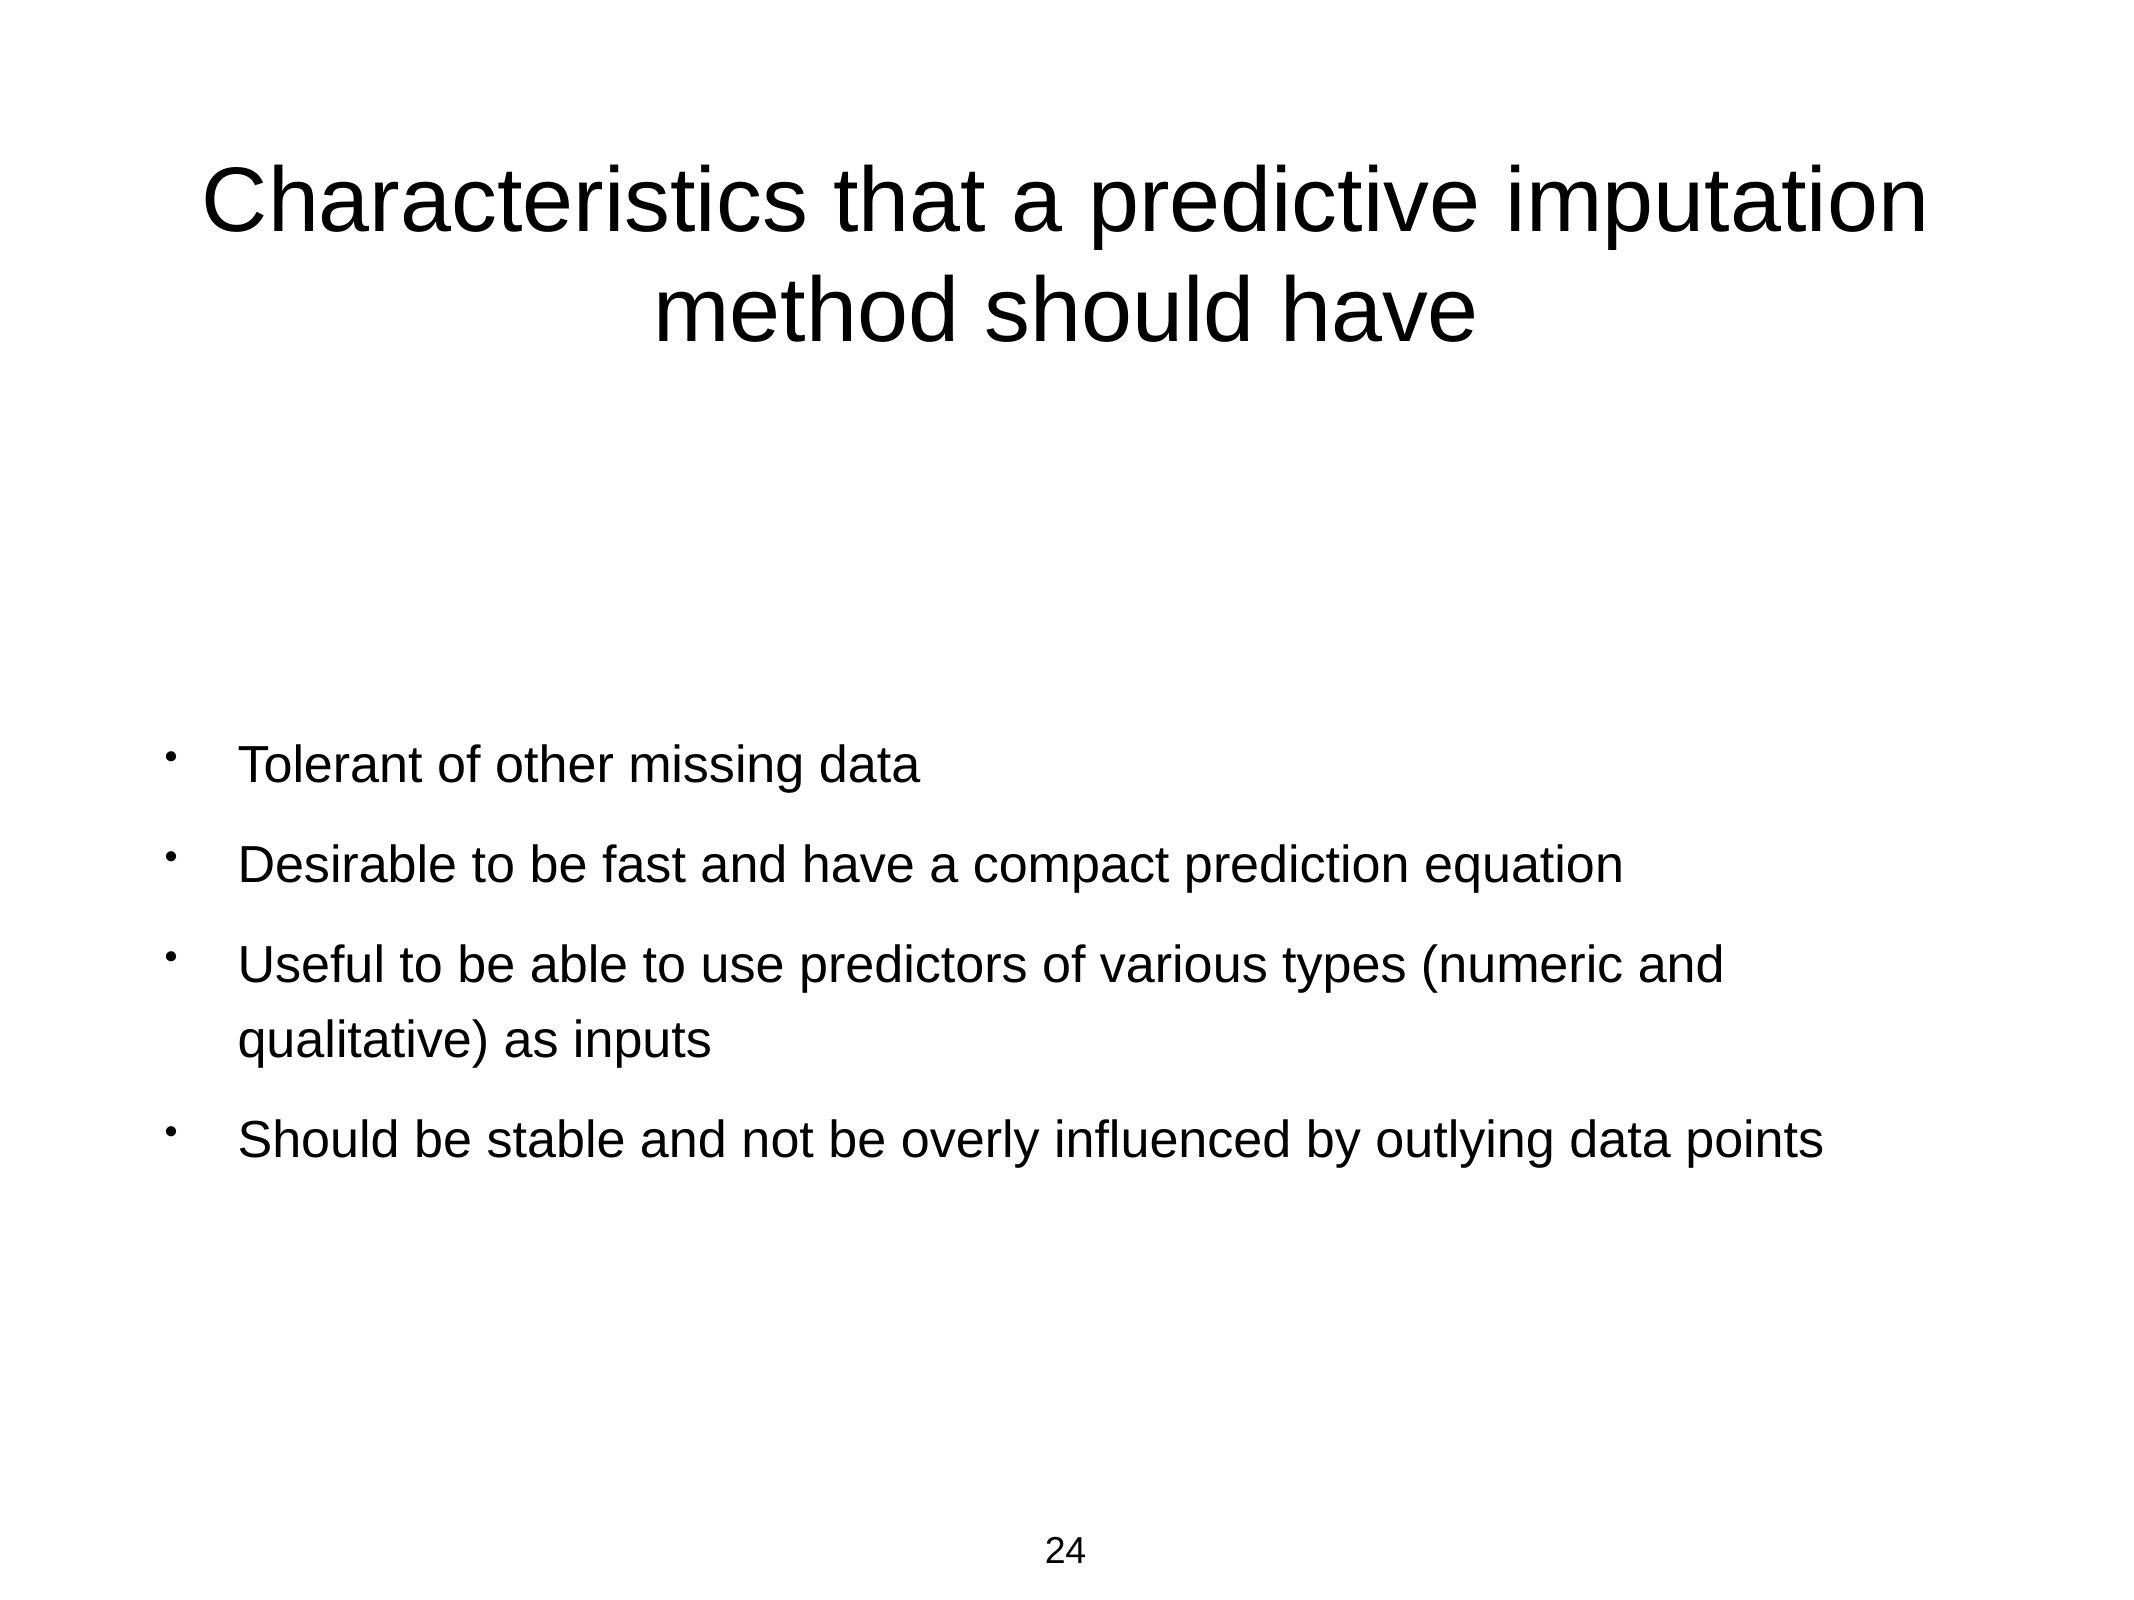

# Characteristics that a predictive imputation method should have
Tolerant of other missing data
Desirable to be fast and have a compact prediction equation
Useful to be able to use predictors of various types (numeric and qualitative) as inputs
Should be stable and not be overly influenced by outlying data points
24